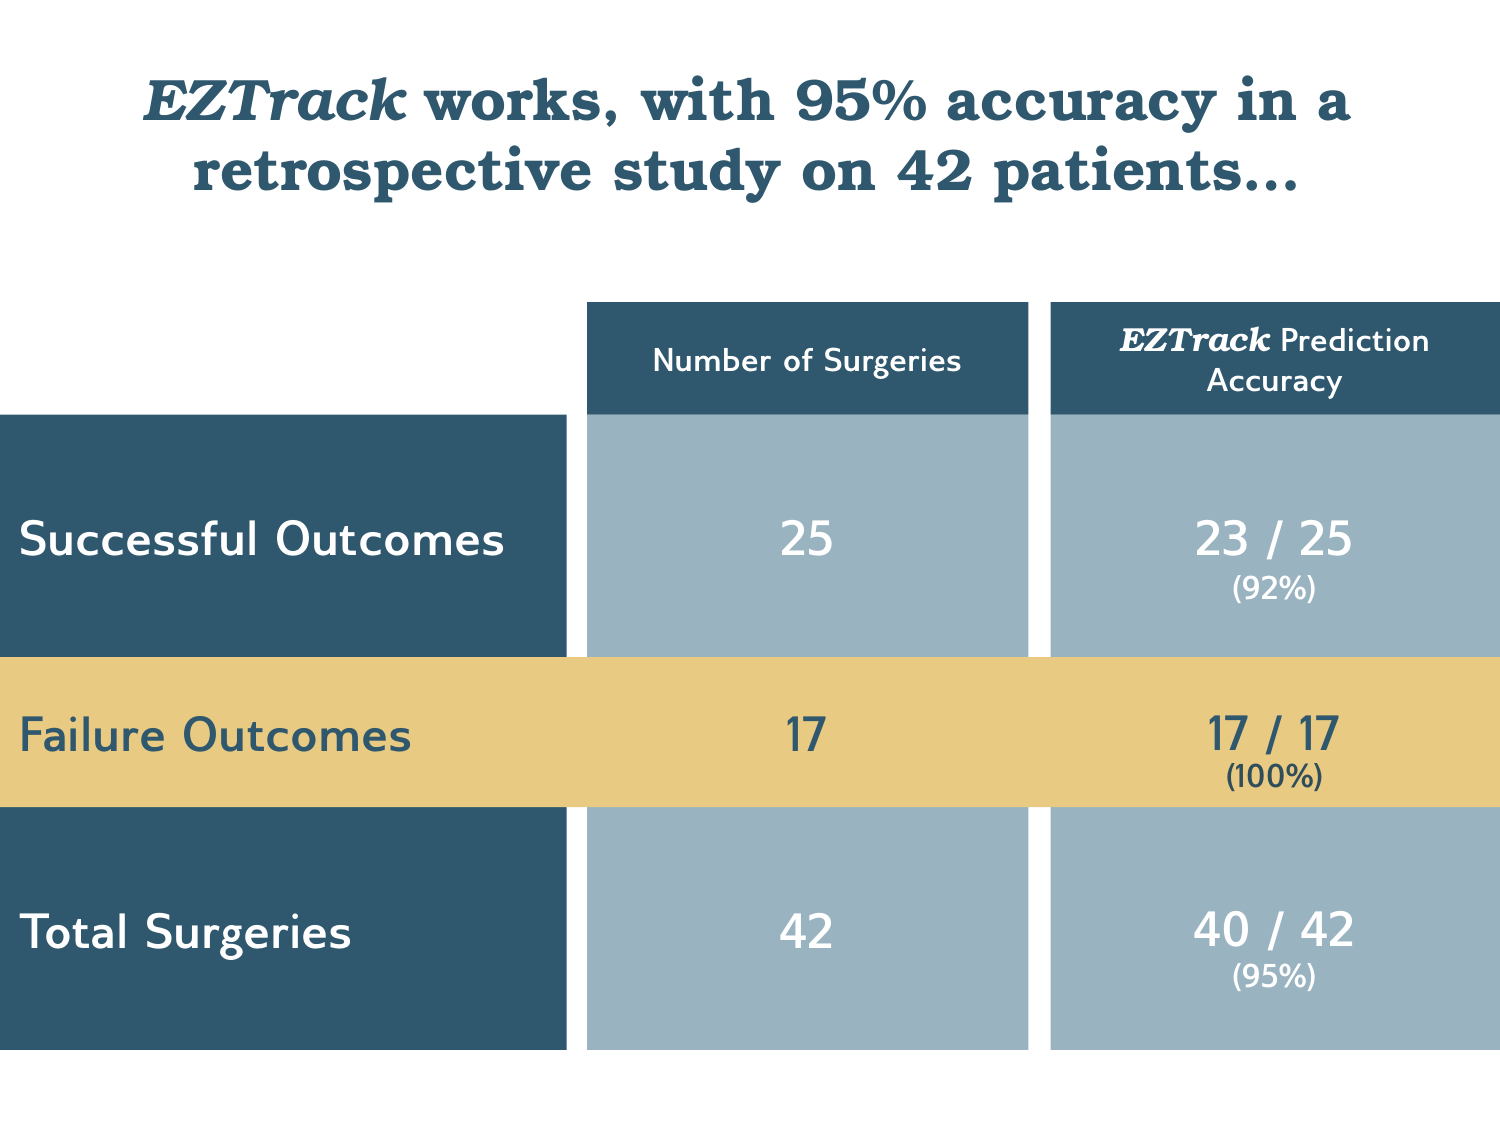

# EZTrack works, with 95% accuracy in a retrospective study on 42 patients…

EZTrack Prediction Accuracy
Number of Surgeries

Successful Outcomes
25
23 / 25
(92%)

17 / 17
(100%)
Failure Outcomes
17
40 / 42
Total Surgeries
42
(95%)
30